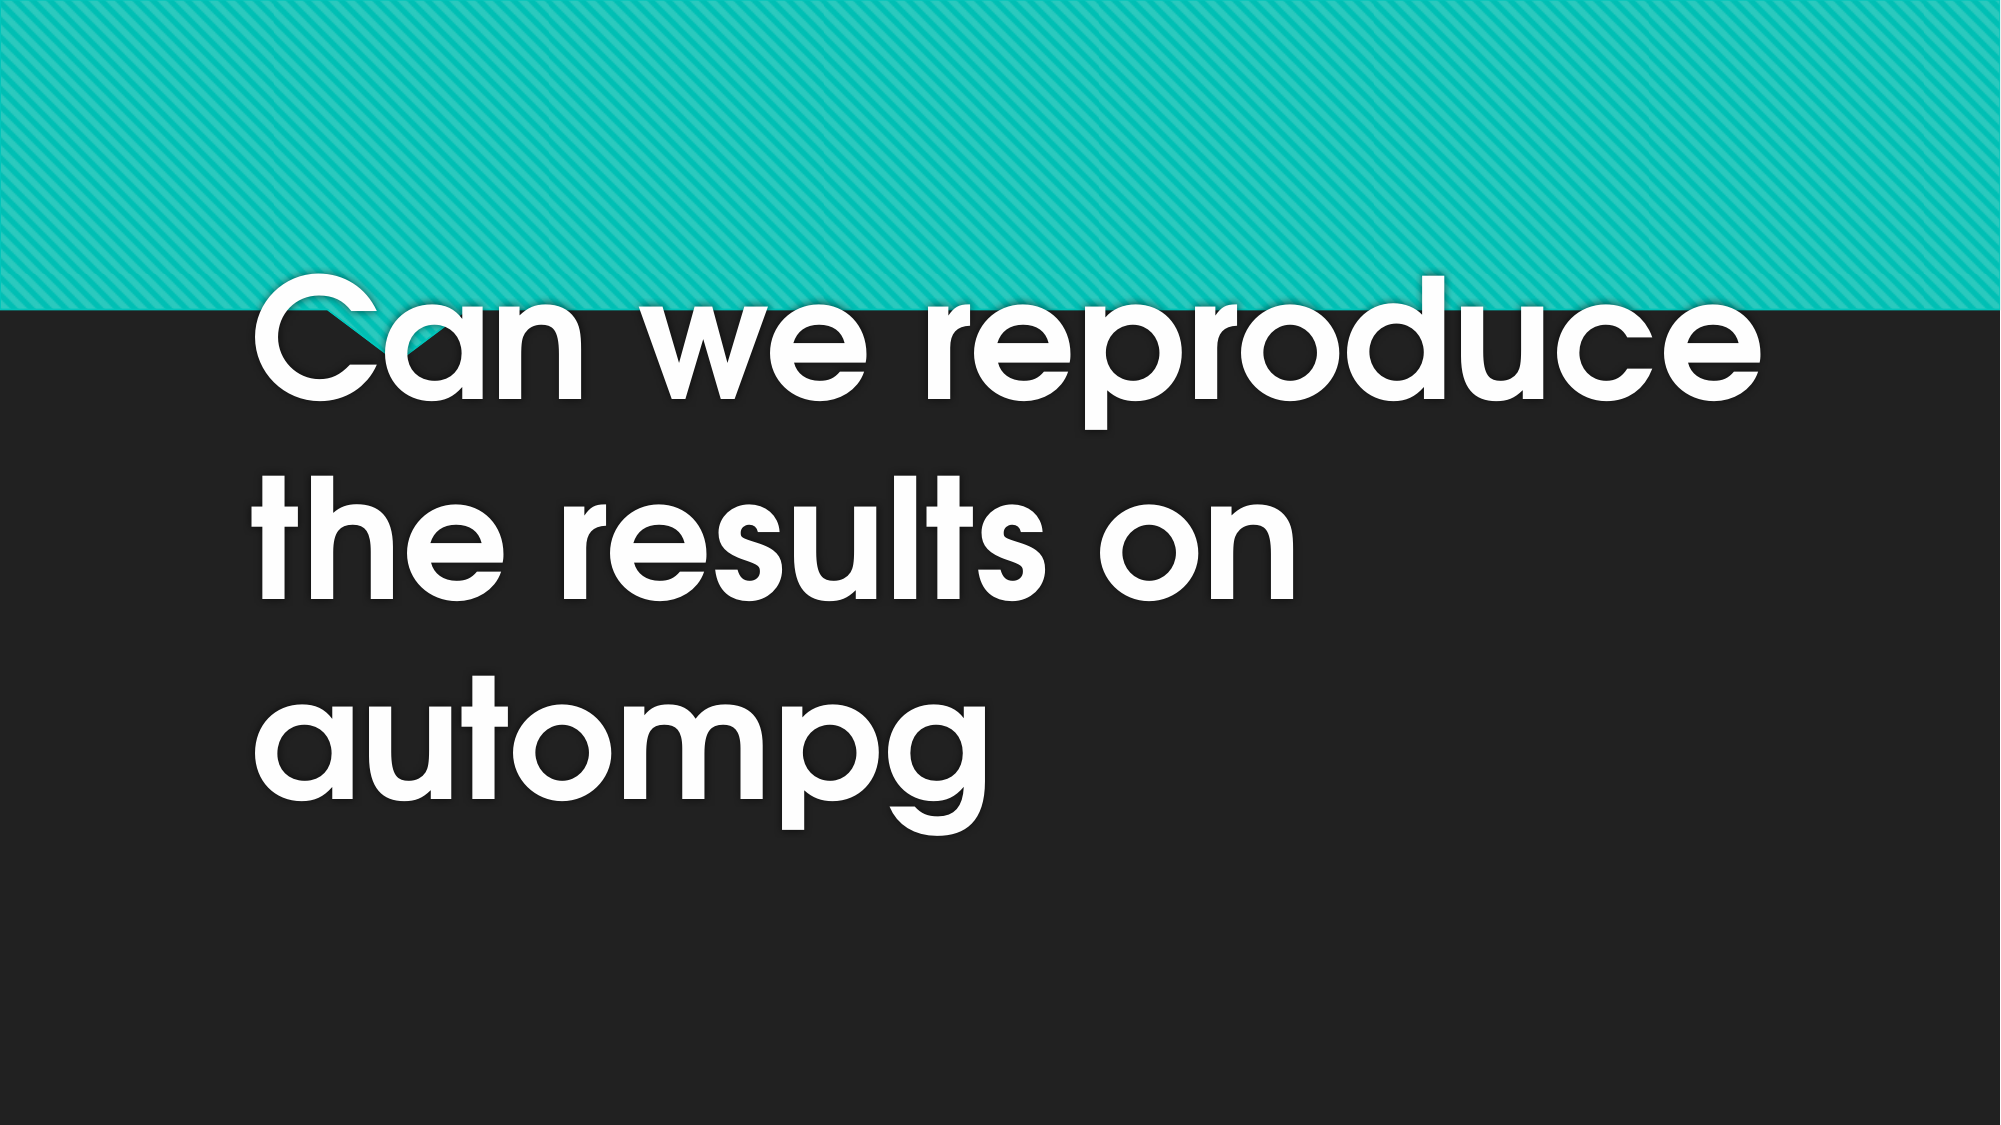

# Can we reproduce the results on autompg